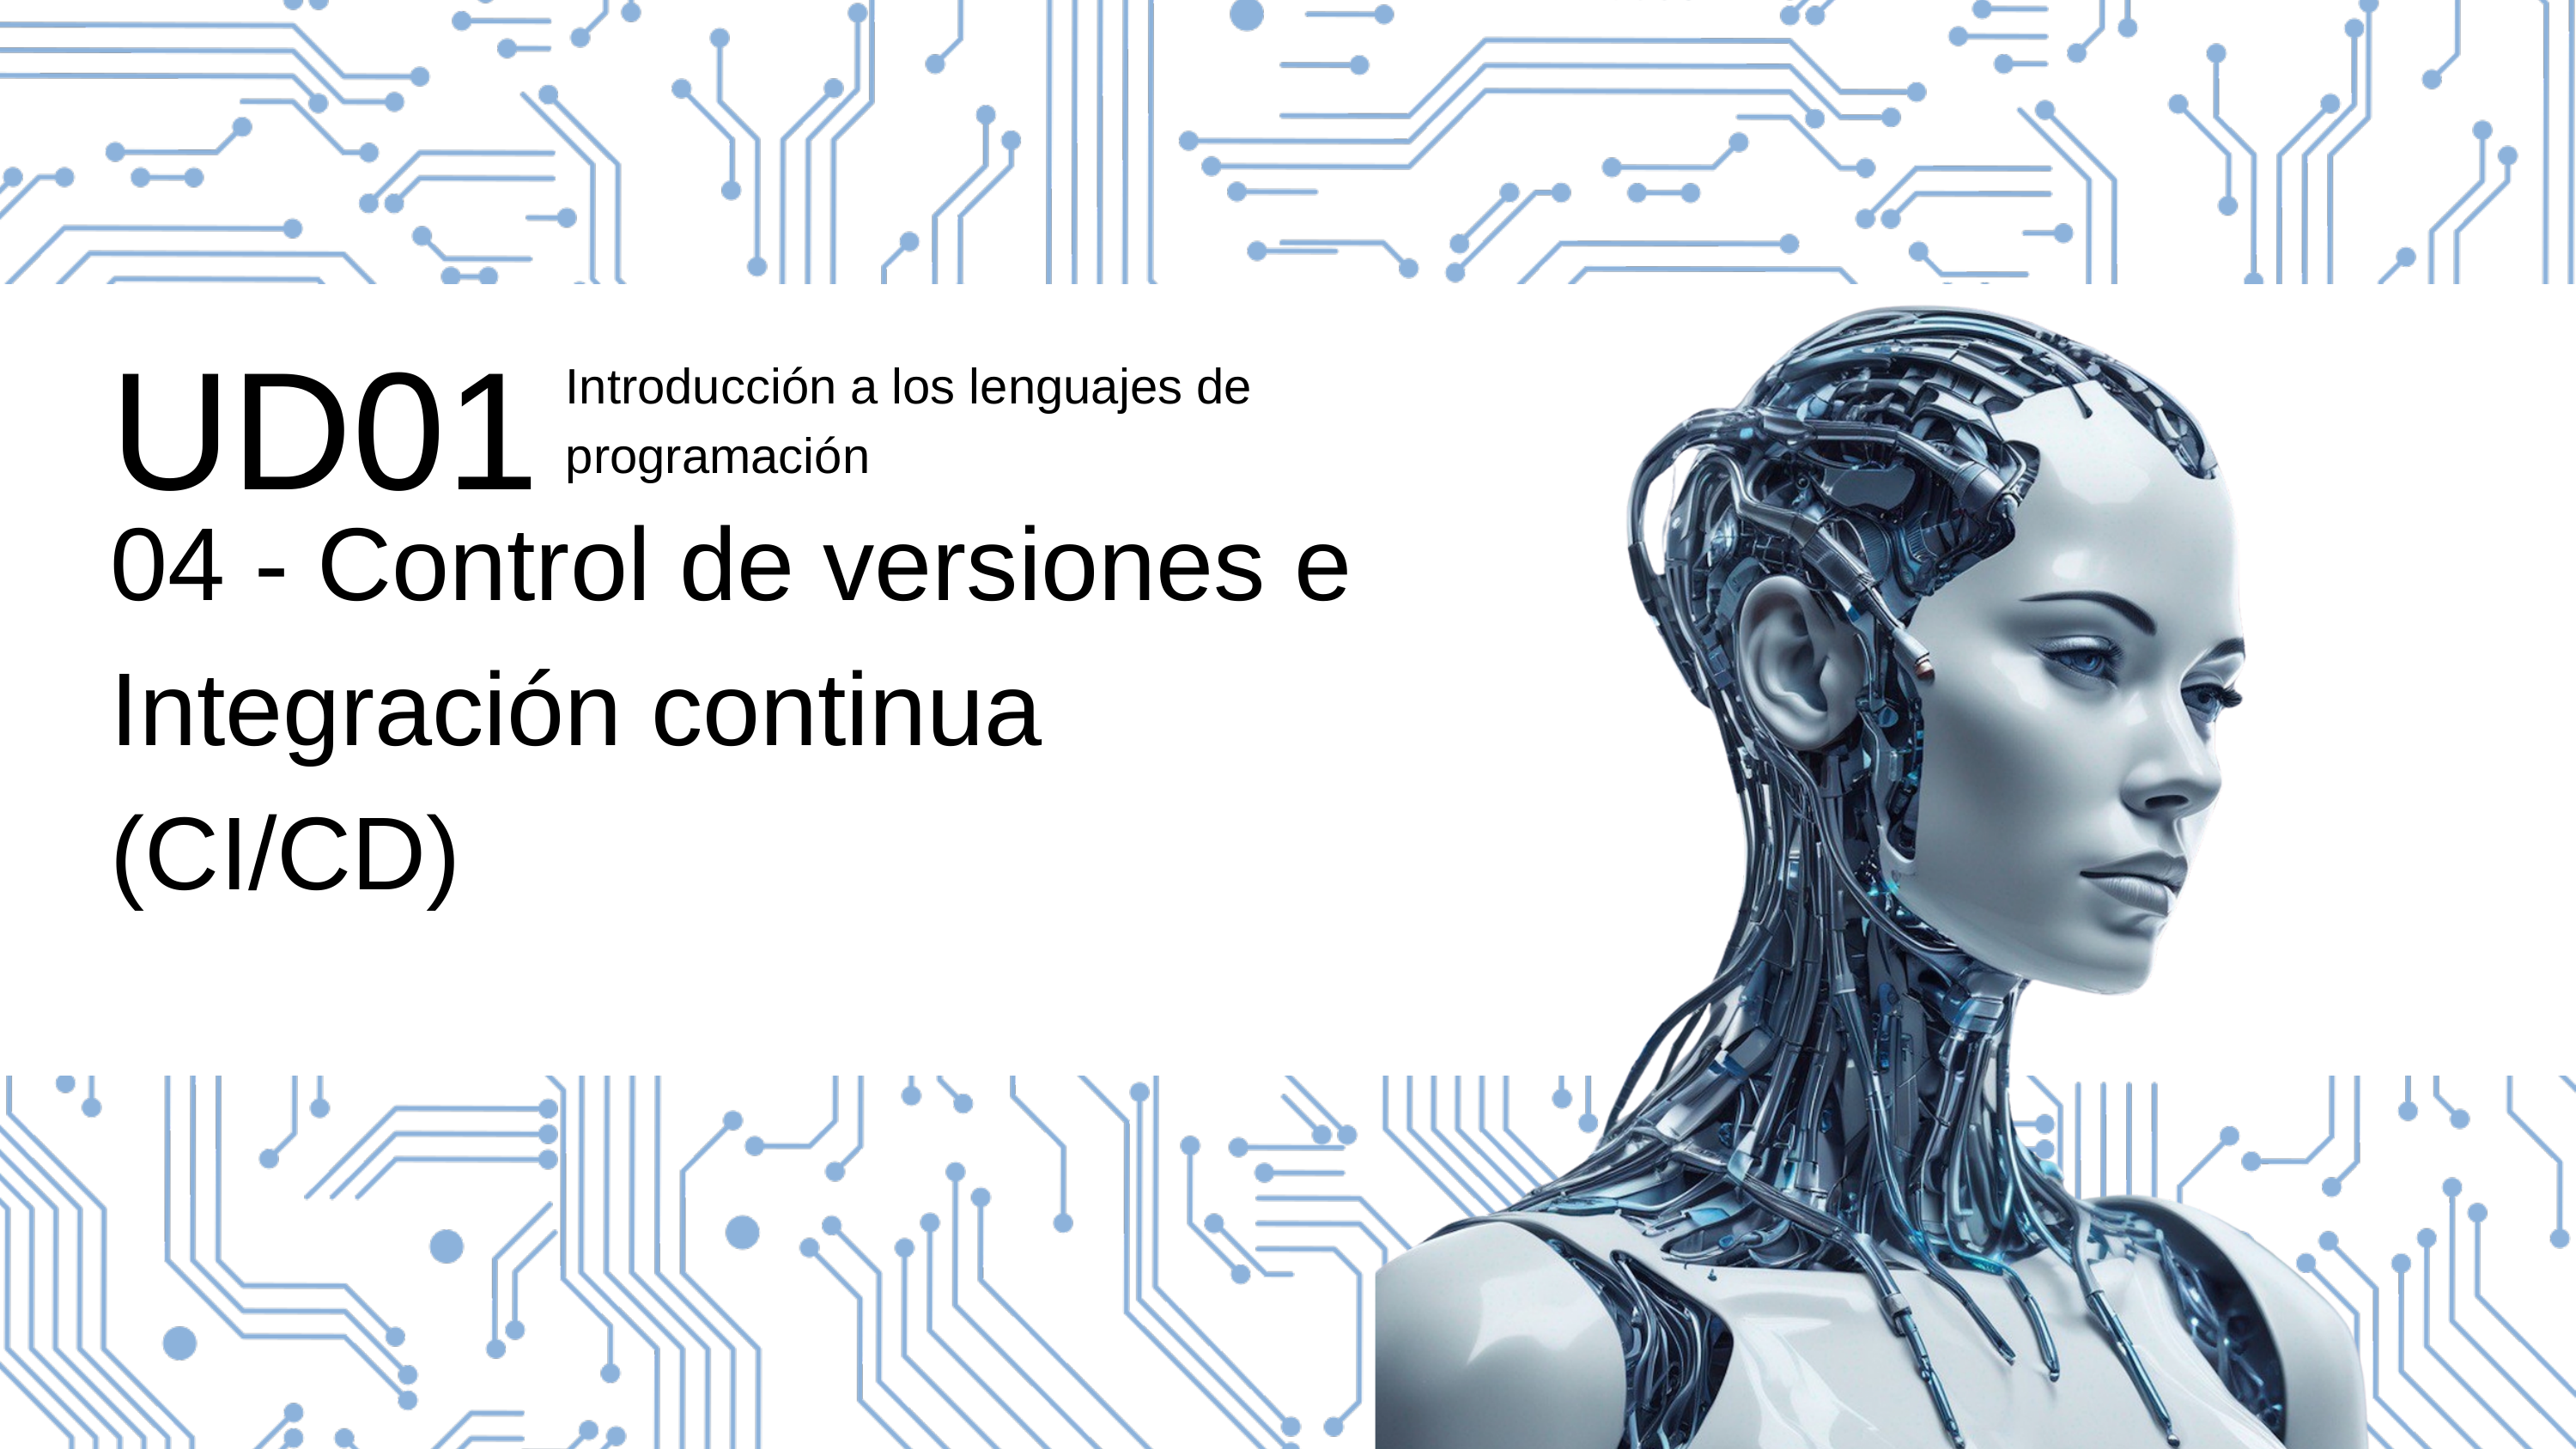

UD01
Introducción a los lenguajes de programación
04 - Control de versiones e Integración continua (CI/CD)